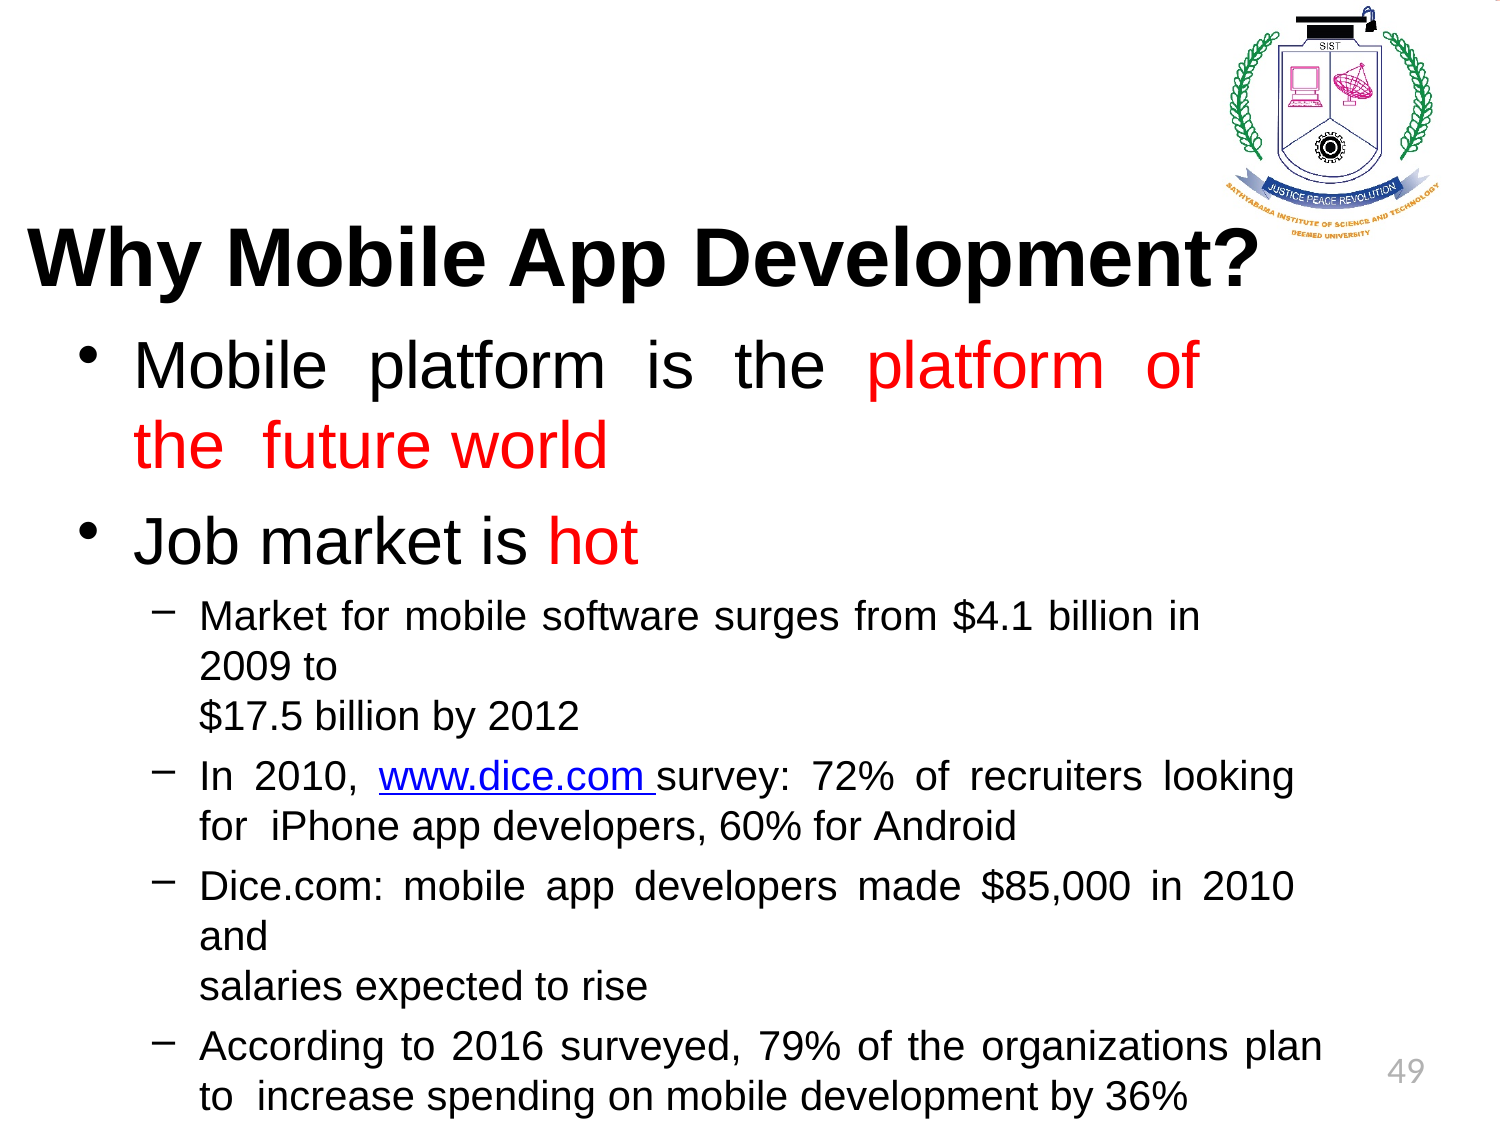

# Why Mobile App Development?
Mobile platform is the platform of the  future world
Job market is hot
Market for mobile software surges from $4.1 billion in 2009 to
$17.5 billion by 2012
In 2010, www.dice.com survey: 72% of recruiters looking for  iPhone app developers, 60% for Android
Dice.com: mobile app developers made $85,000 in 2010 and
salaries expected to rise
According to 2016 surveyed, 79% of the organizations plan to  increase spending on mobile development by 36%
49